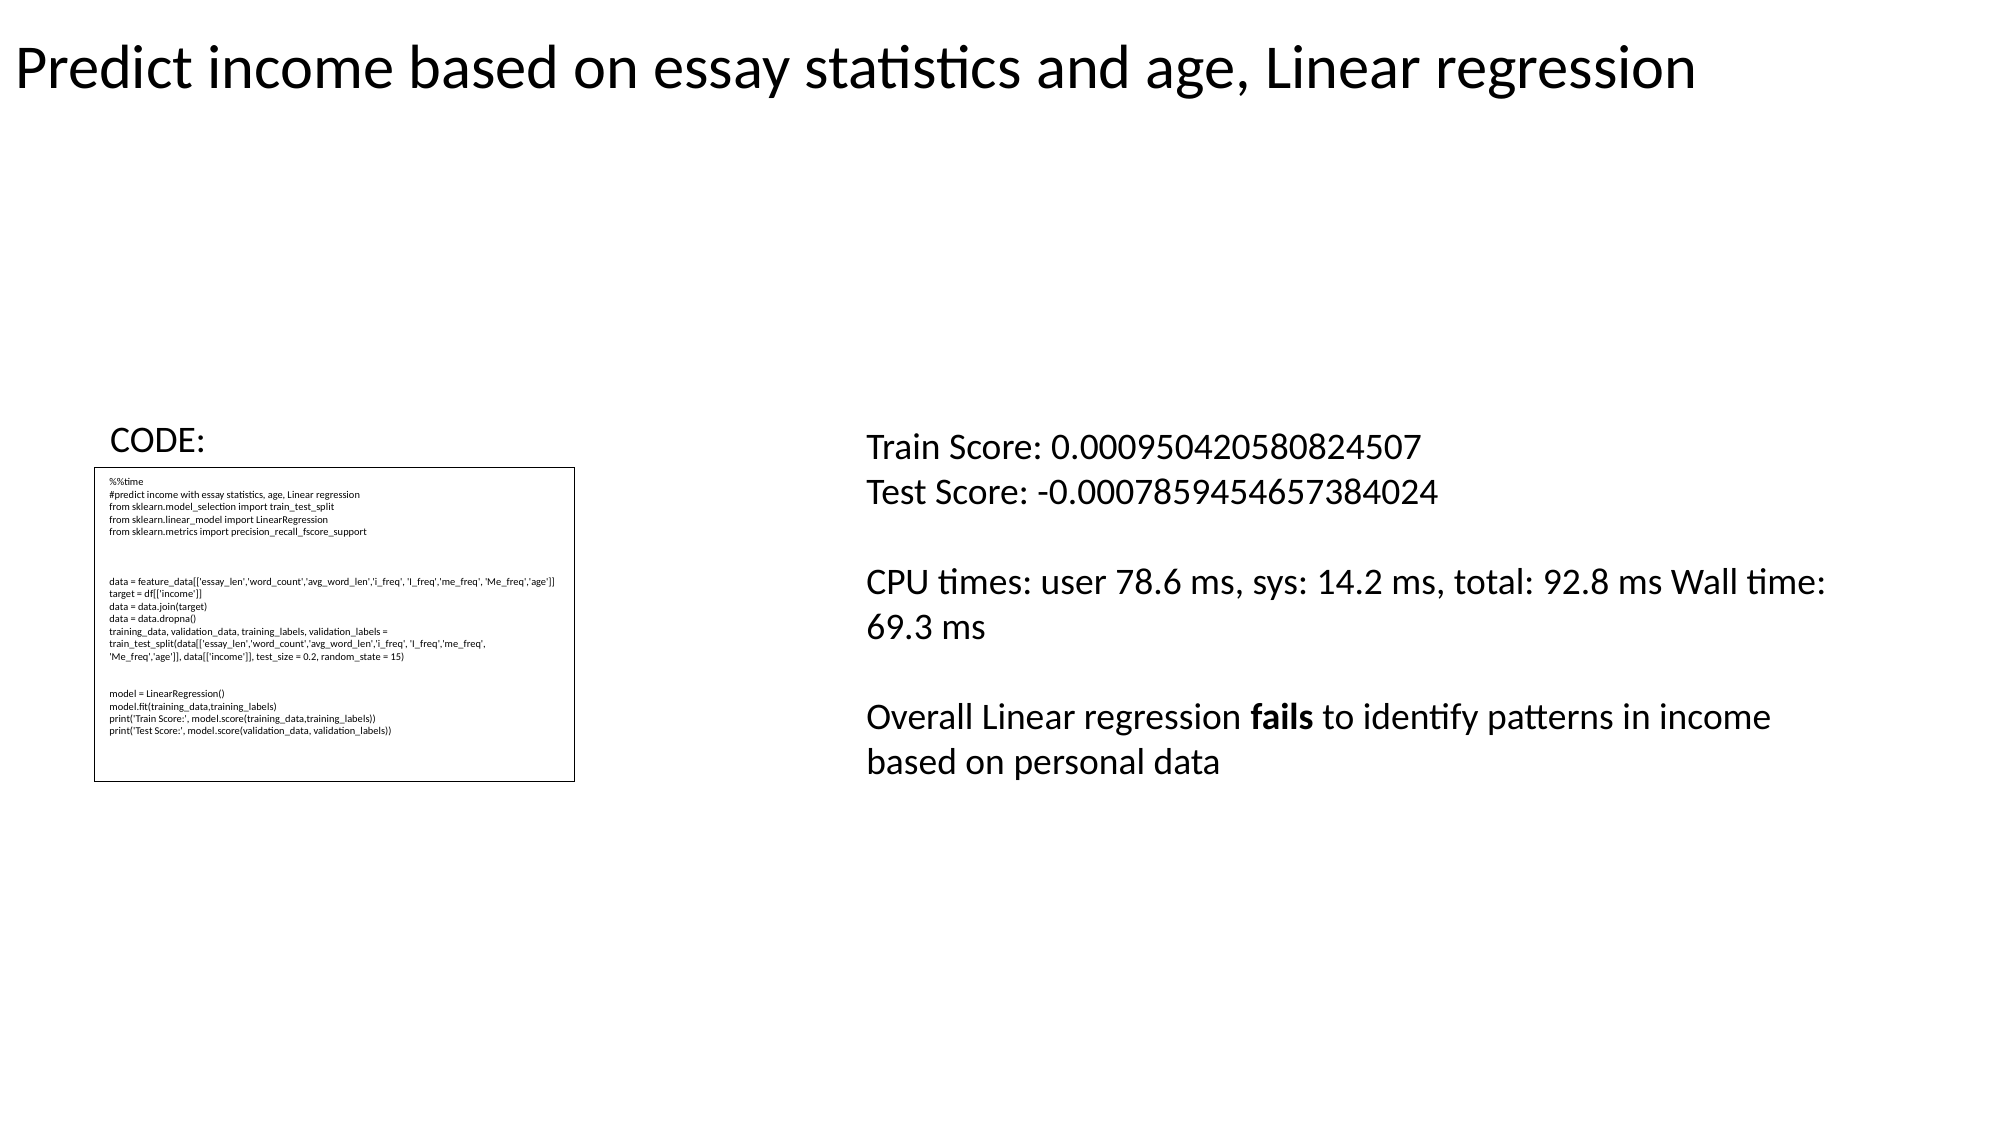

# Predict income based on essay statistics and age, Linear regression
CODE:
Train Score: 0.000950420580824507
Test Score: -0.0007859454657384024

CPU times: user 78.6 ms, sys: 14.2 ms, total: 92.8 ms Wall time: 69.3 ms

Overall Linear regression fails to identify patterns in income based on personal data

%%time
#predict income with essay statistics, age, Linear regression
from sklearn.model_selection import train_test_split
from sklearn.linear_model import LinearRegression
from sklearn.metrics import precision_recall_fscore_support

data = feature_data[['essay_len','word_count','avg_word_len','i_freq', 'I_freq','me_freq', 'Me_freq','age']]
target = df[['income']]
data = data.join(target)
data = data.dropna()
training_data, validation_data, training_labels, validation_labels = train_test_split(data[['essay_len','word_count','avg_word_len','i_freq', 'I_freq','me_freq', 'Me_freq','age']], data[['income']], test_size = 0.2, random_state = 15)

model = LinearRegression()
model.fit(training_data,training_labels)
print('Train Score:', model.score(training_data,training_labels))
print('Test Score:', model.score(validation_data, validation_labels))